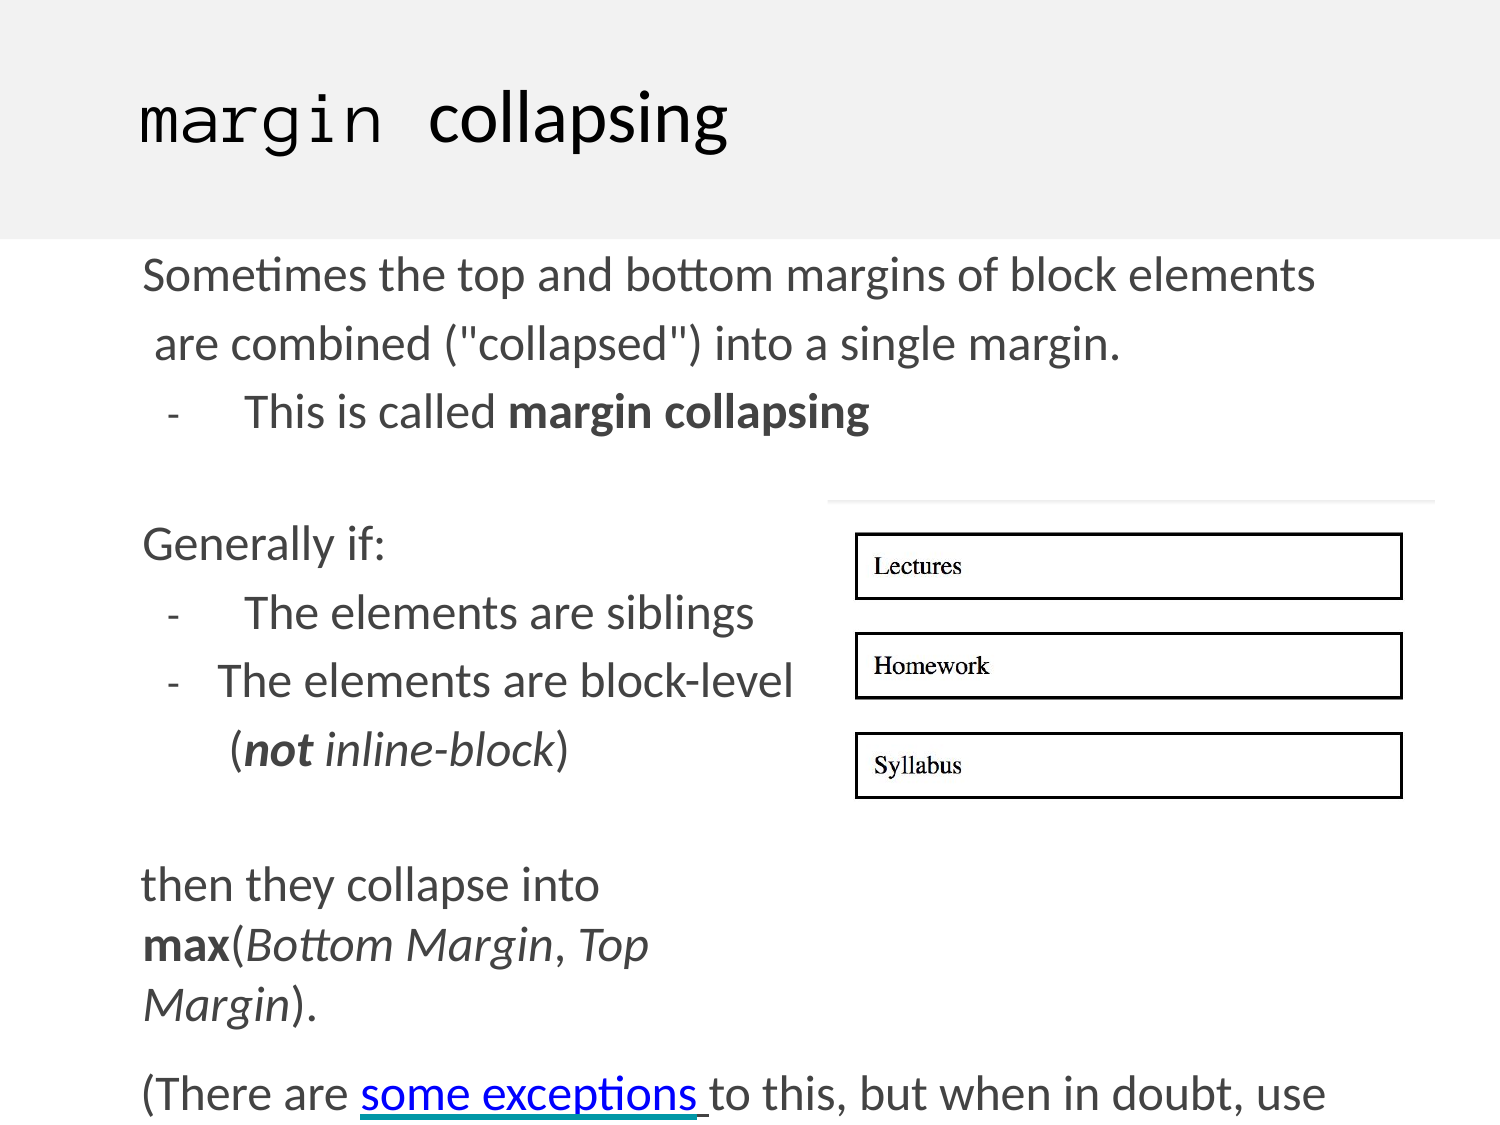

# margin collapsing
Sometimes the top and bottom margins of block elements  are combined ("collapsed") into a single margin.
-	This is called margin collapsing

Generally if:
-	The elements are siblings
-	The elements are block-level  (not inline-block)

then they collapse into max(Bottom Margin, Top Margin).
(There are some exceptions to this, but when in doubt, use  the Page Inspector to see what's going on.)